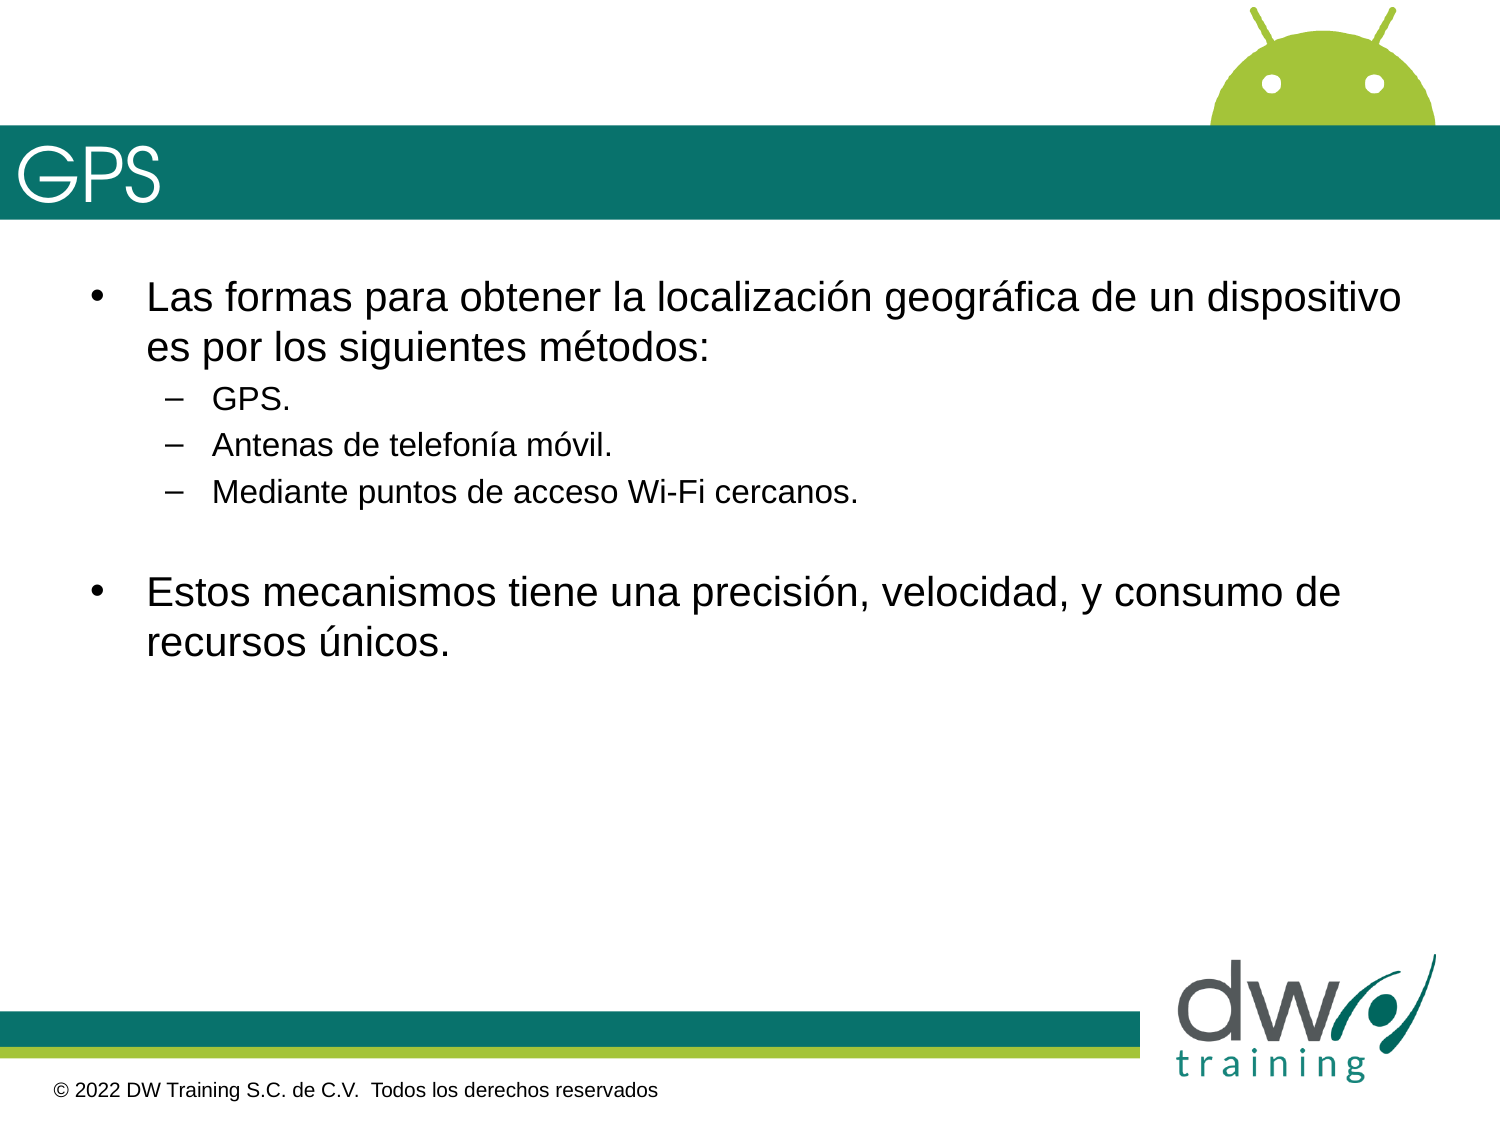

# GPS
Las formas para obtener la localización geográfica de un dispositivo es por los siguientes métodos:
GPS.
Antenas de telefonía móvil.
Mediante puntos de acceso Wi-Fi cercanos.

Estos mecanismos tiene una precisión, velocidad, y consumo de recursos únicos.